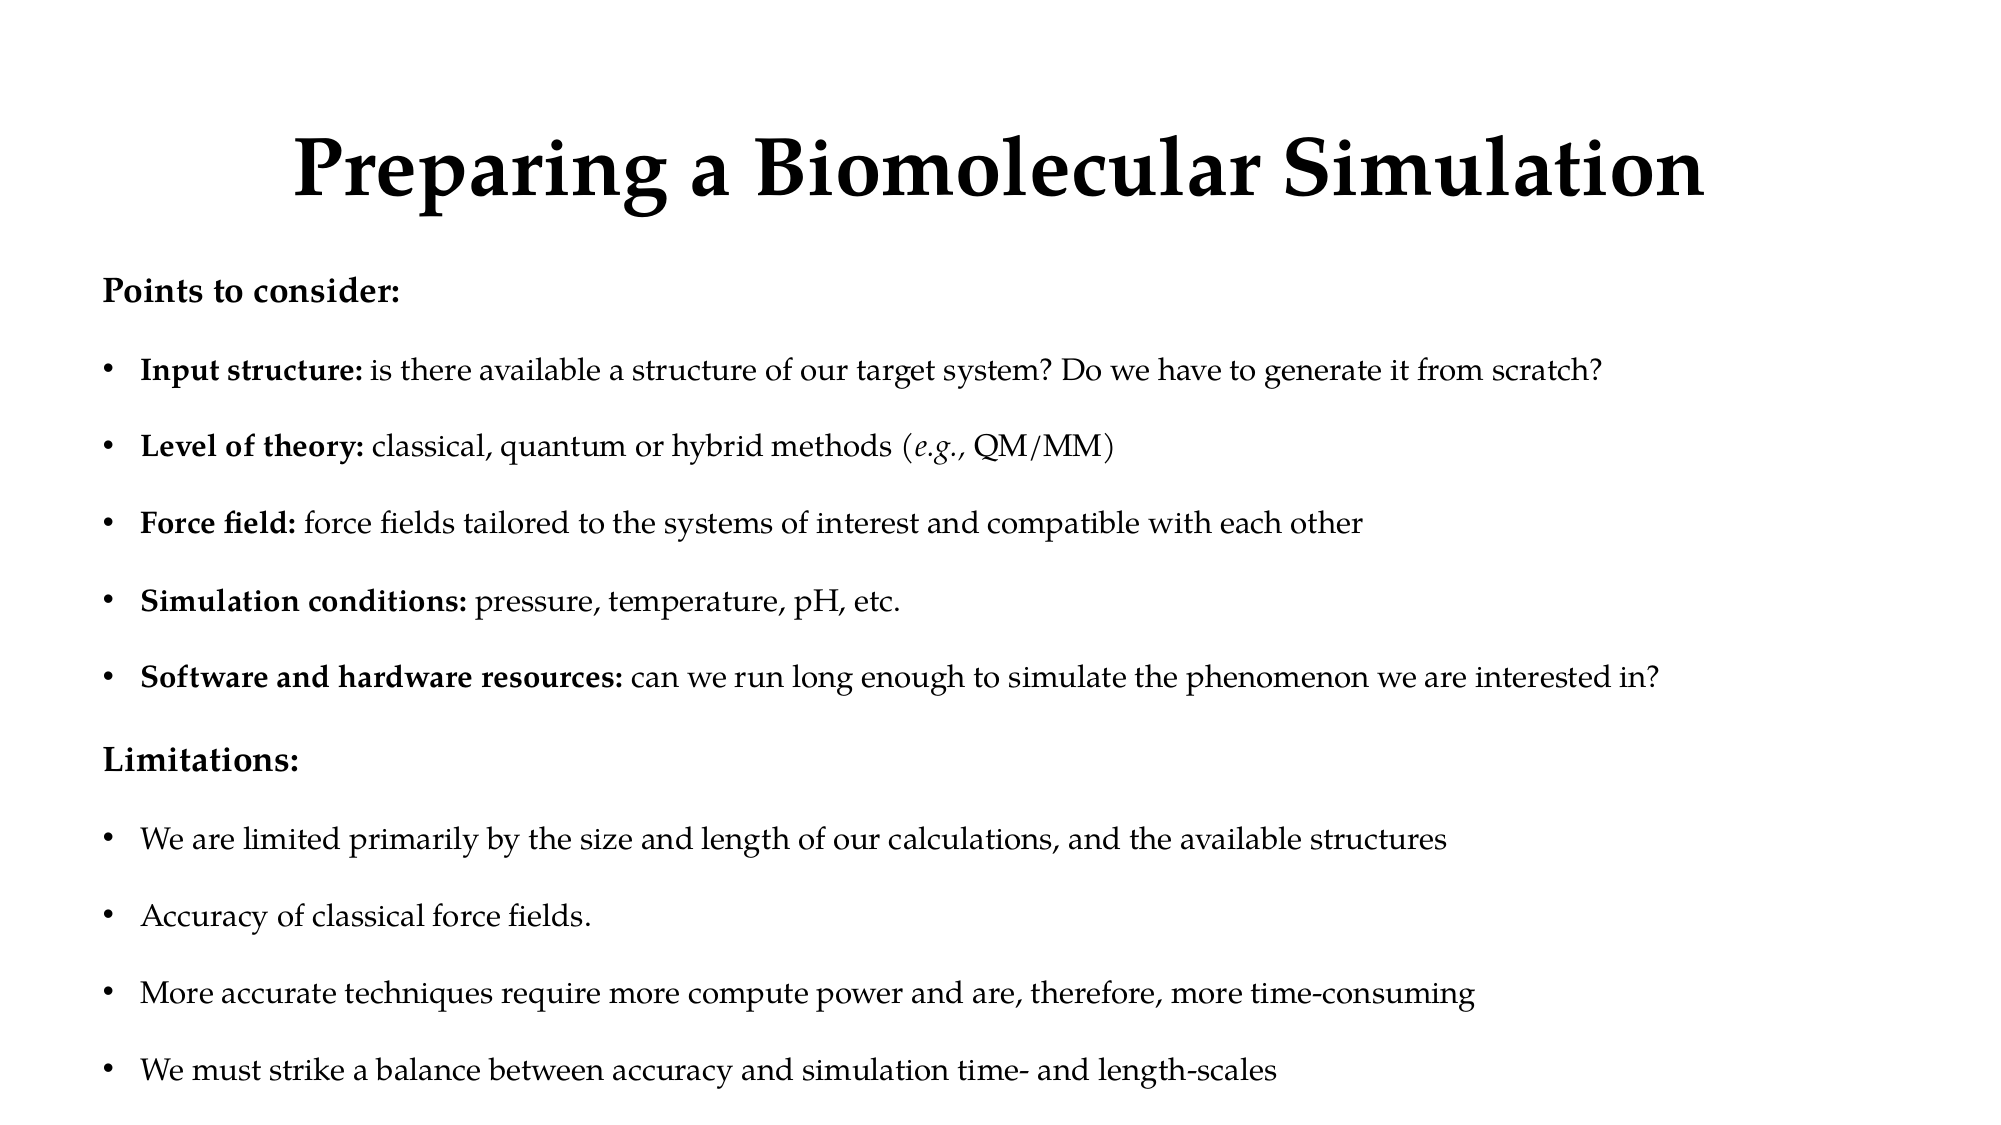

# Preparing a Biomolecular Simulation
Points to consider:
Input structure: is there available a structure of our target system? Do we have to generate it from scratch?
Level of theory: classical, quantum or hybrid methods (e.g., QM/MM)
Force field: force fields tailored to the systems of interest and compatible with each other
Simulation conditions: pressure, temperature, pH, etc.
Software and hardware resources: can we run long enough to simulate the phenomenon we are interested in?
Limitations:
We are limited primarily by the size and length of our calculations, and the available structures
Accuracy of classical force fields.
More accurate techniques require more compute power and are, therefore, more time-consuming
We must strike a balance between accuracy and simulation time- and length-scales